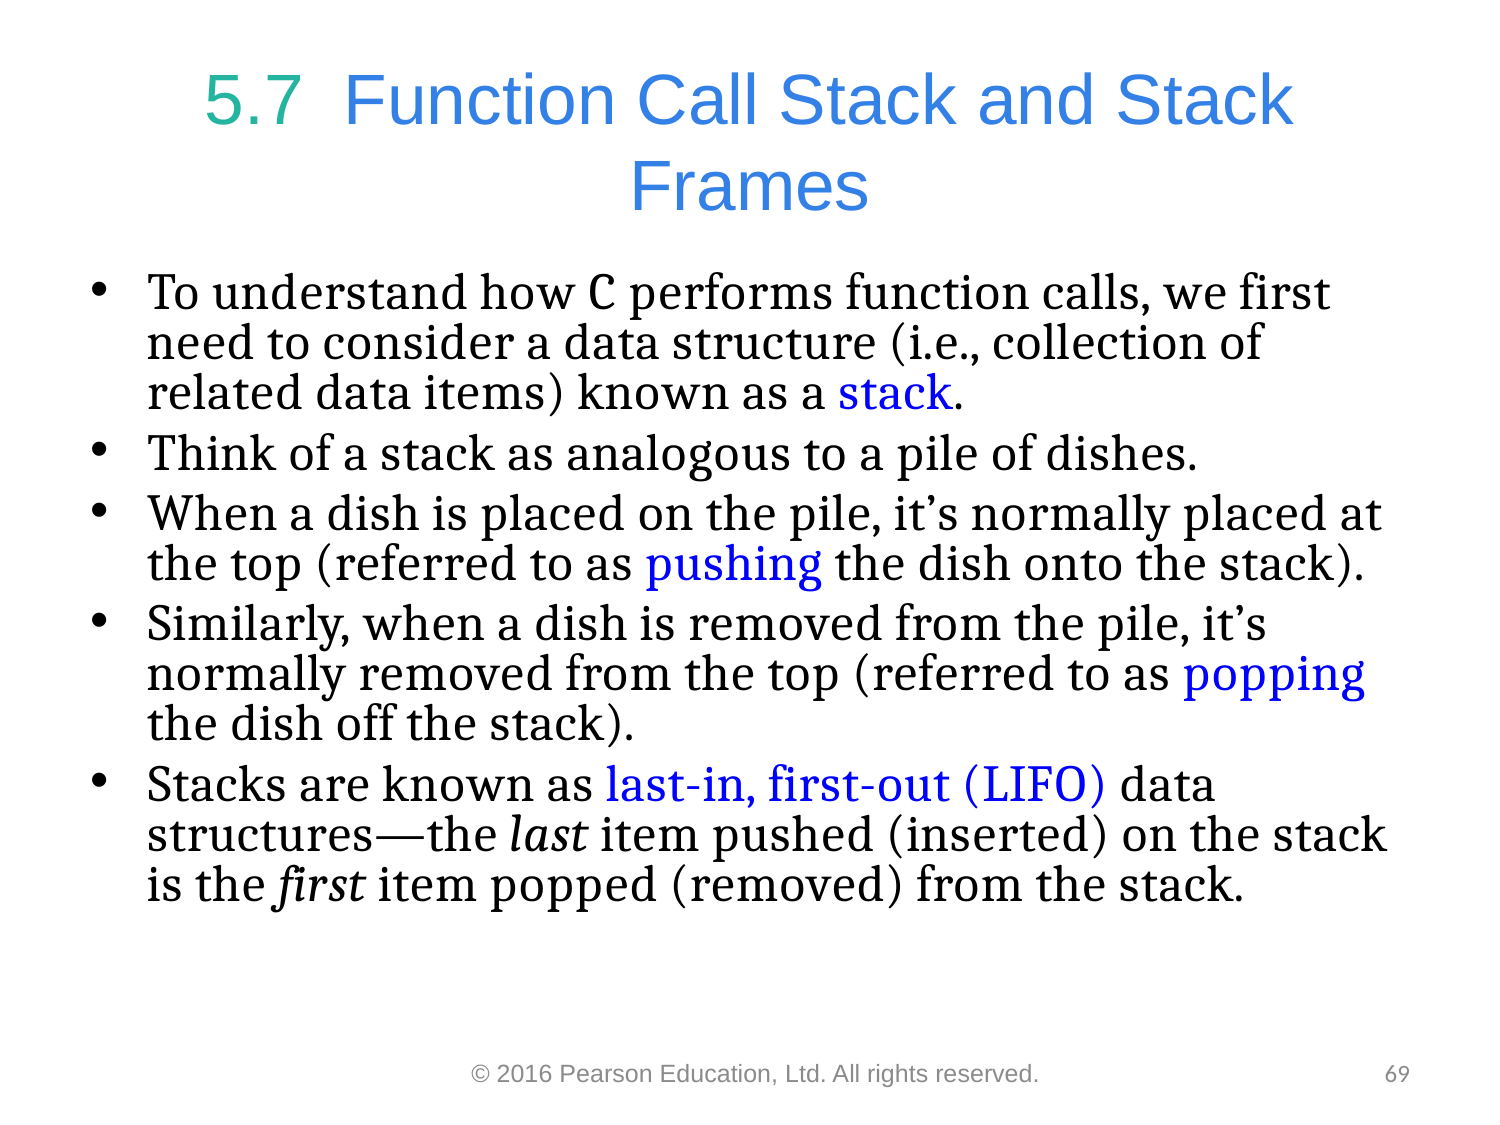

# 5.7  Function Call Stack and Stack Frames
To understand how C performs function calls, we first need to consider a data structure (i.e., collection of related data items) known as a stack.
Think of a stack as analogous to a pile of dishes.
When a dish is placed on the pile, it’s normally placed at the top (referred to as pushing the dish onto the stack).
Similarly, when a dish is removed from the pile, it’s normally removed from the top (referred to as popping the dish off the stack).
Stacks are known as last-in, first-out (LIFO) data structures—the last item pushed (inserted) on the stack is the first item popped (removed) from the stack.
© 2016 Pearson Education, Ltd. All rights reserved.
69